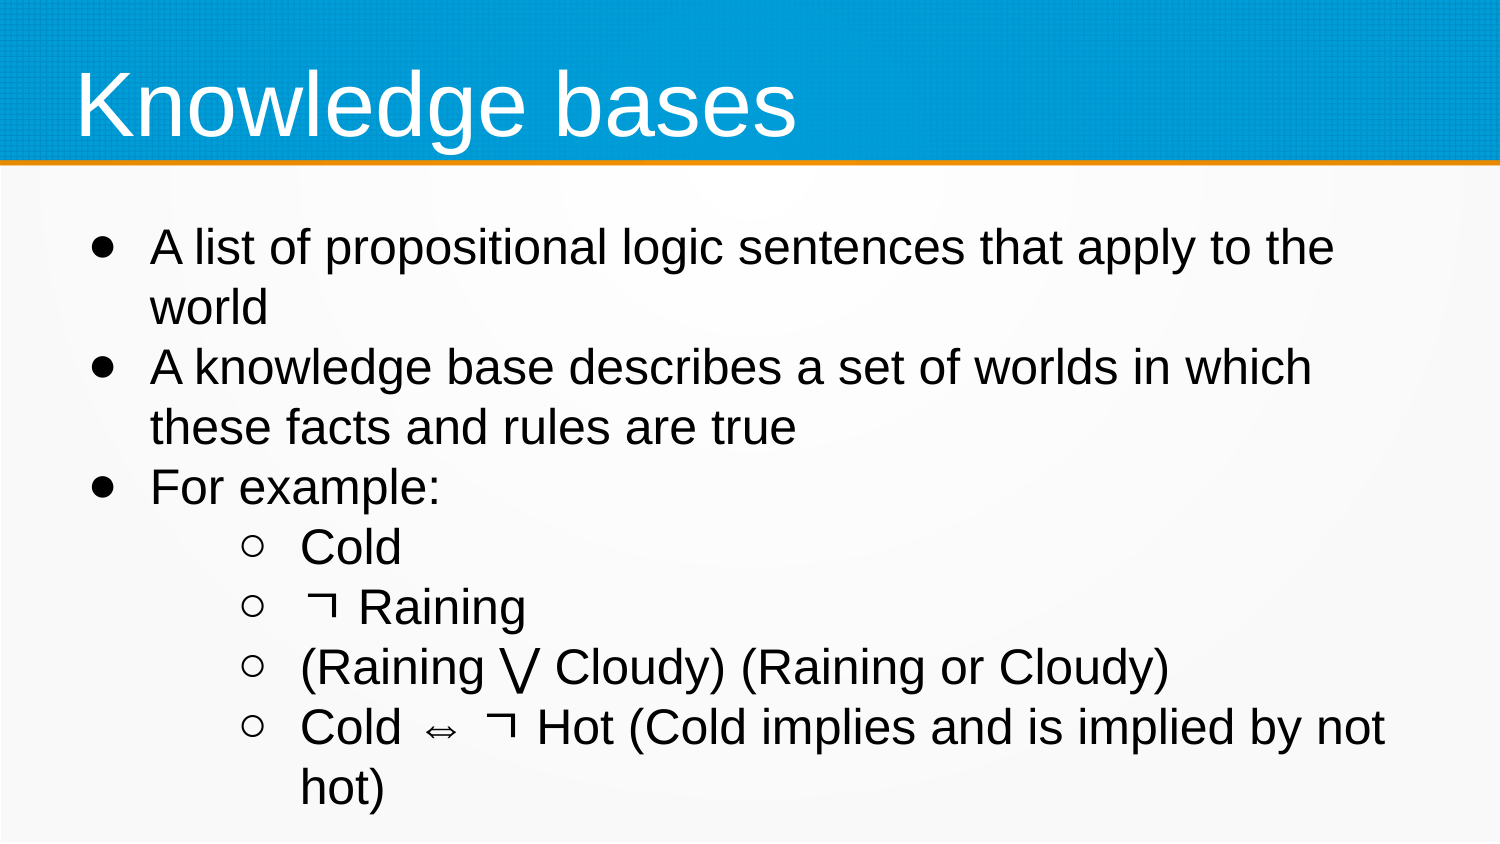

Knowledge bases
A list of propositional logic sentences that apply to the world
A knowledge base describes a set of worlds in which these facts and rules are true
For example:
Cold
ㄱRaining
(Raining ⋁ Cloudy) (Raining or Cloudy)
Cold ⇔ㄱHot (Cold implies and is implied by not hot)